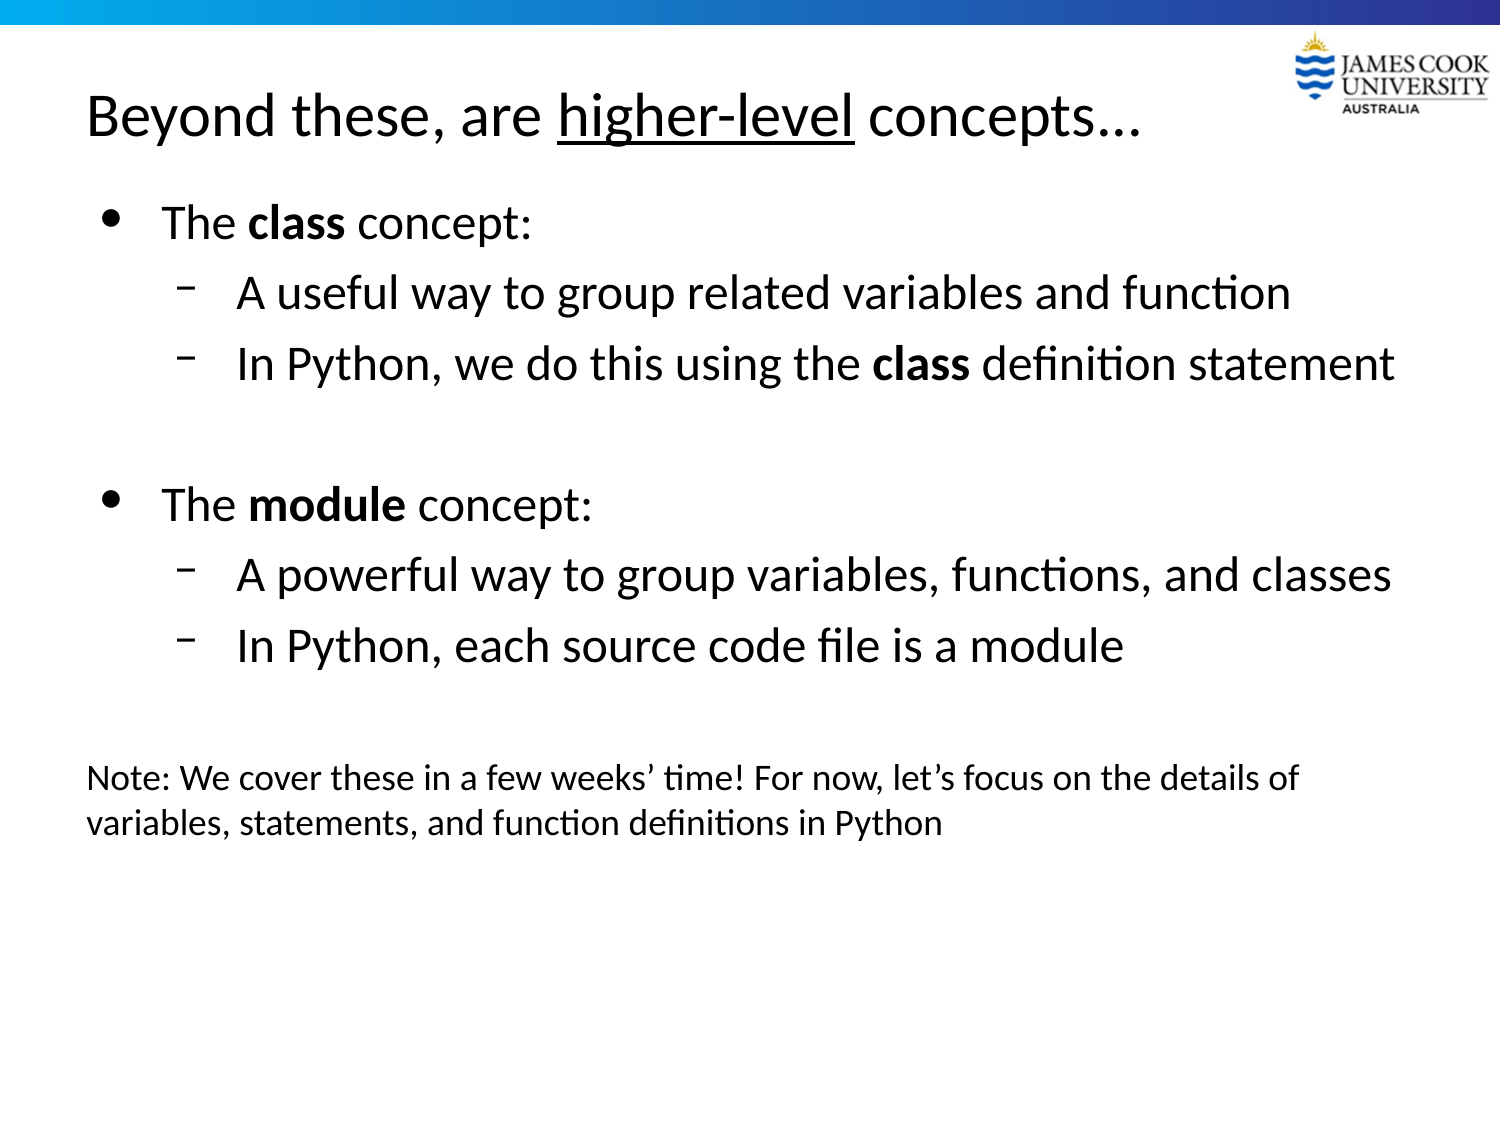

# Beyond these, are higher-level concepts...
The class concept:
A useful way to group related variables and function
In Python, we do this using the class definition statement

The module concept:
A powerful way to group variables, functions, and classes
In Python, each source code file is a module

Note: We cover these in a few weeks’ time! For now, let’s focus on the details of variables, statements, and function definitions in Python